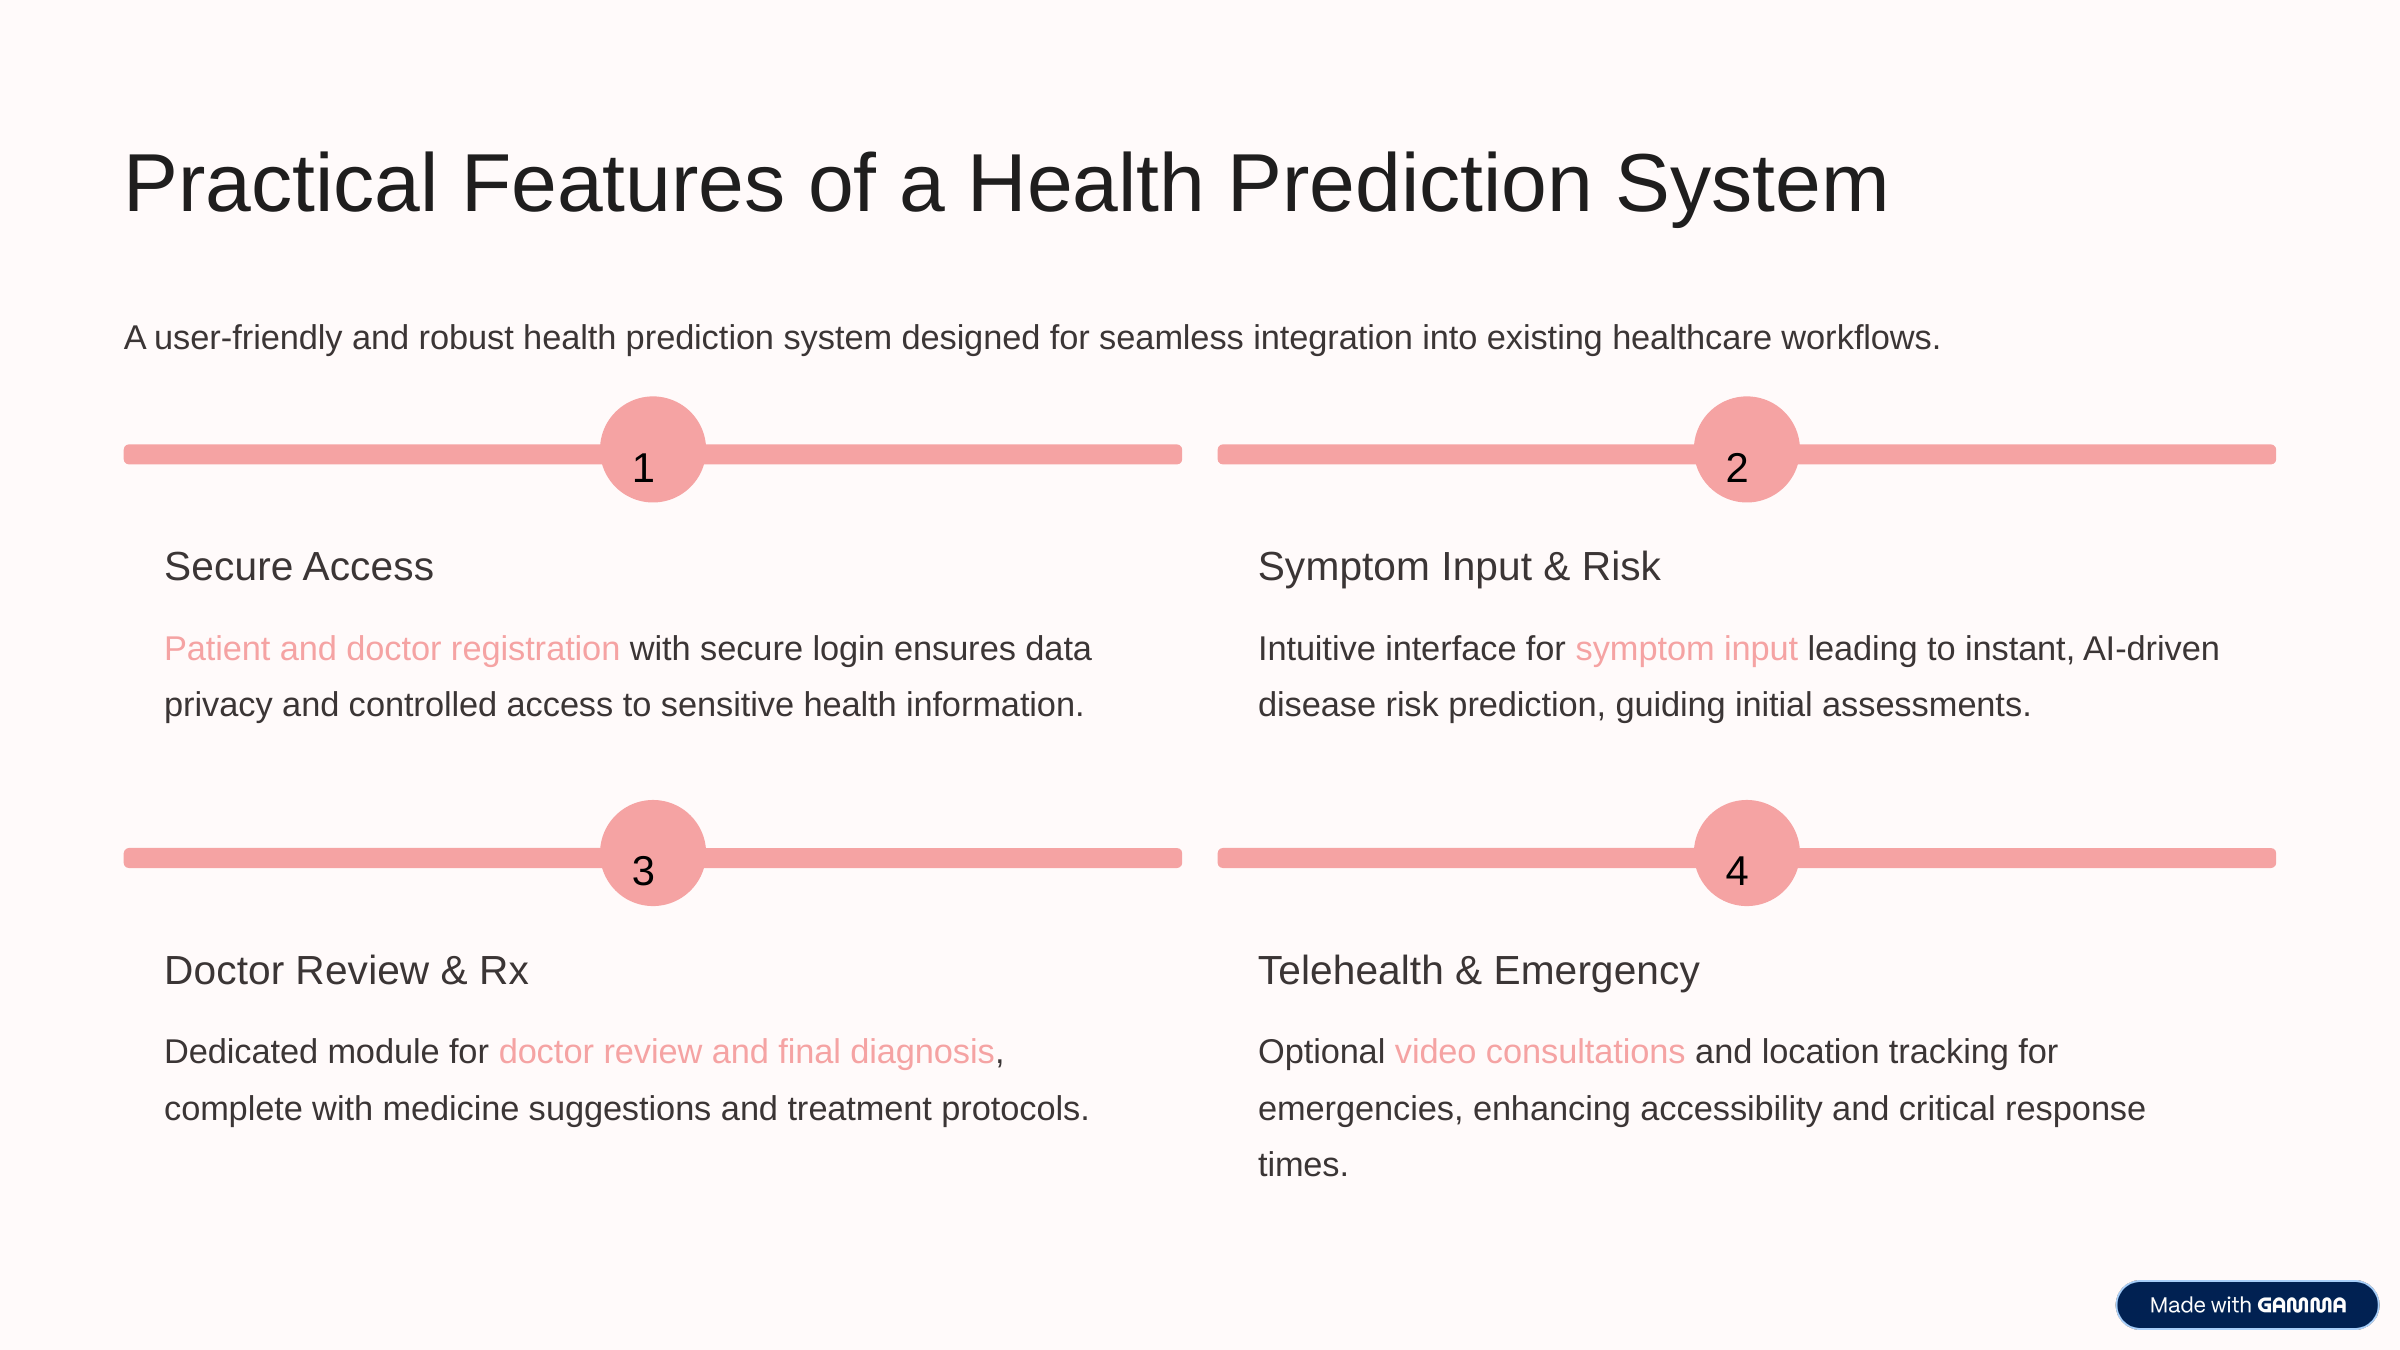

Practical Features of a Health Prediction System
A user-friendly and robust health prediction system designed for seamless integration into existing healthcare workflows.

1
2

Secure Access
Symptom Input & Risk
Patient and doctor registration with secure login ensures data privacy and controlled access to sensitive health information.
Intuitive interface for symptom input leading to instant, AI-driven disease risk prediction, guiding initial assessments.

3
4

Doctor Review & Rx
Telehealth & Emergency
Dedicated module for doctor review and final diagnosis, complete with medicine suggestions and treatment protocols.
Optional video consultations and location tracking for emergencies, enhancing accessibility and critical response times.